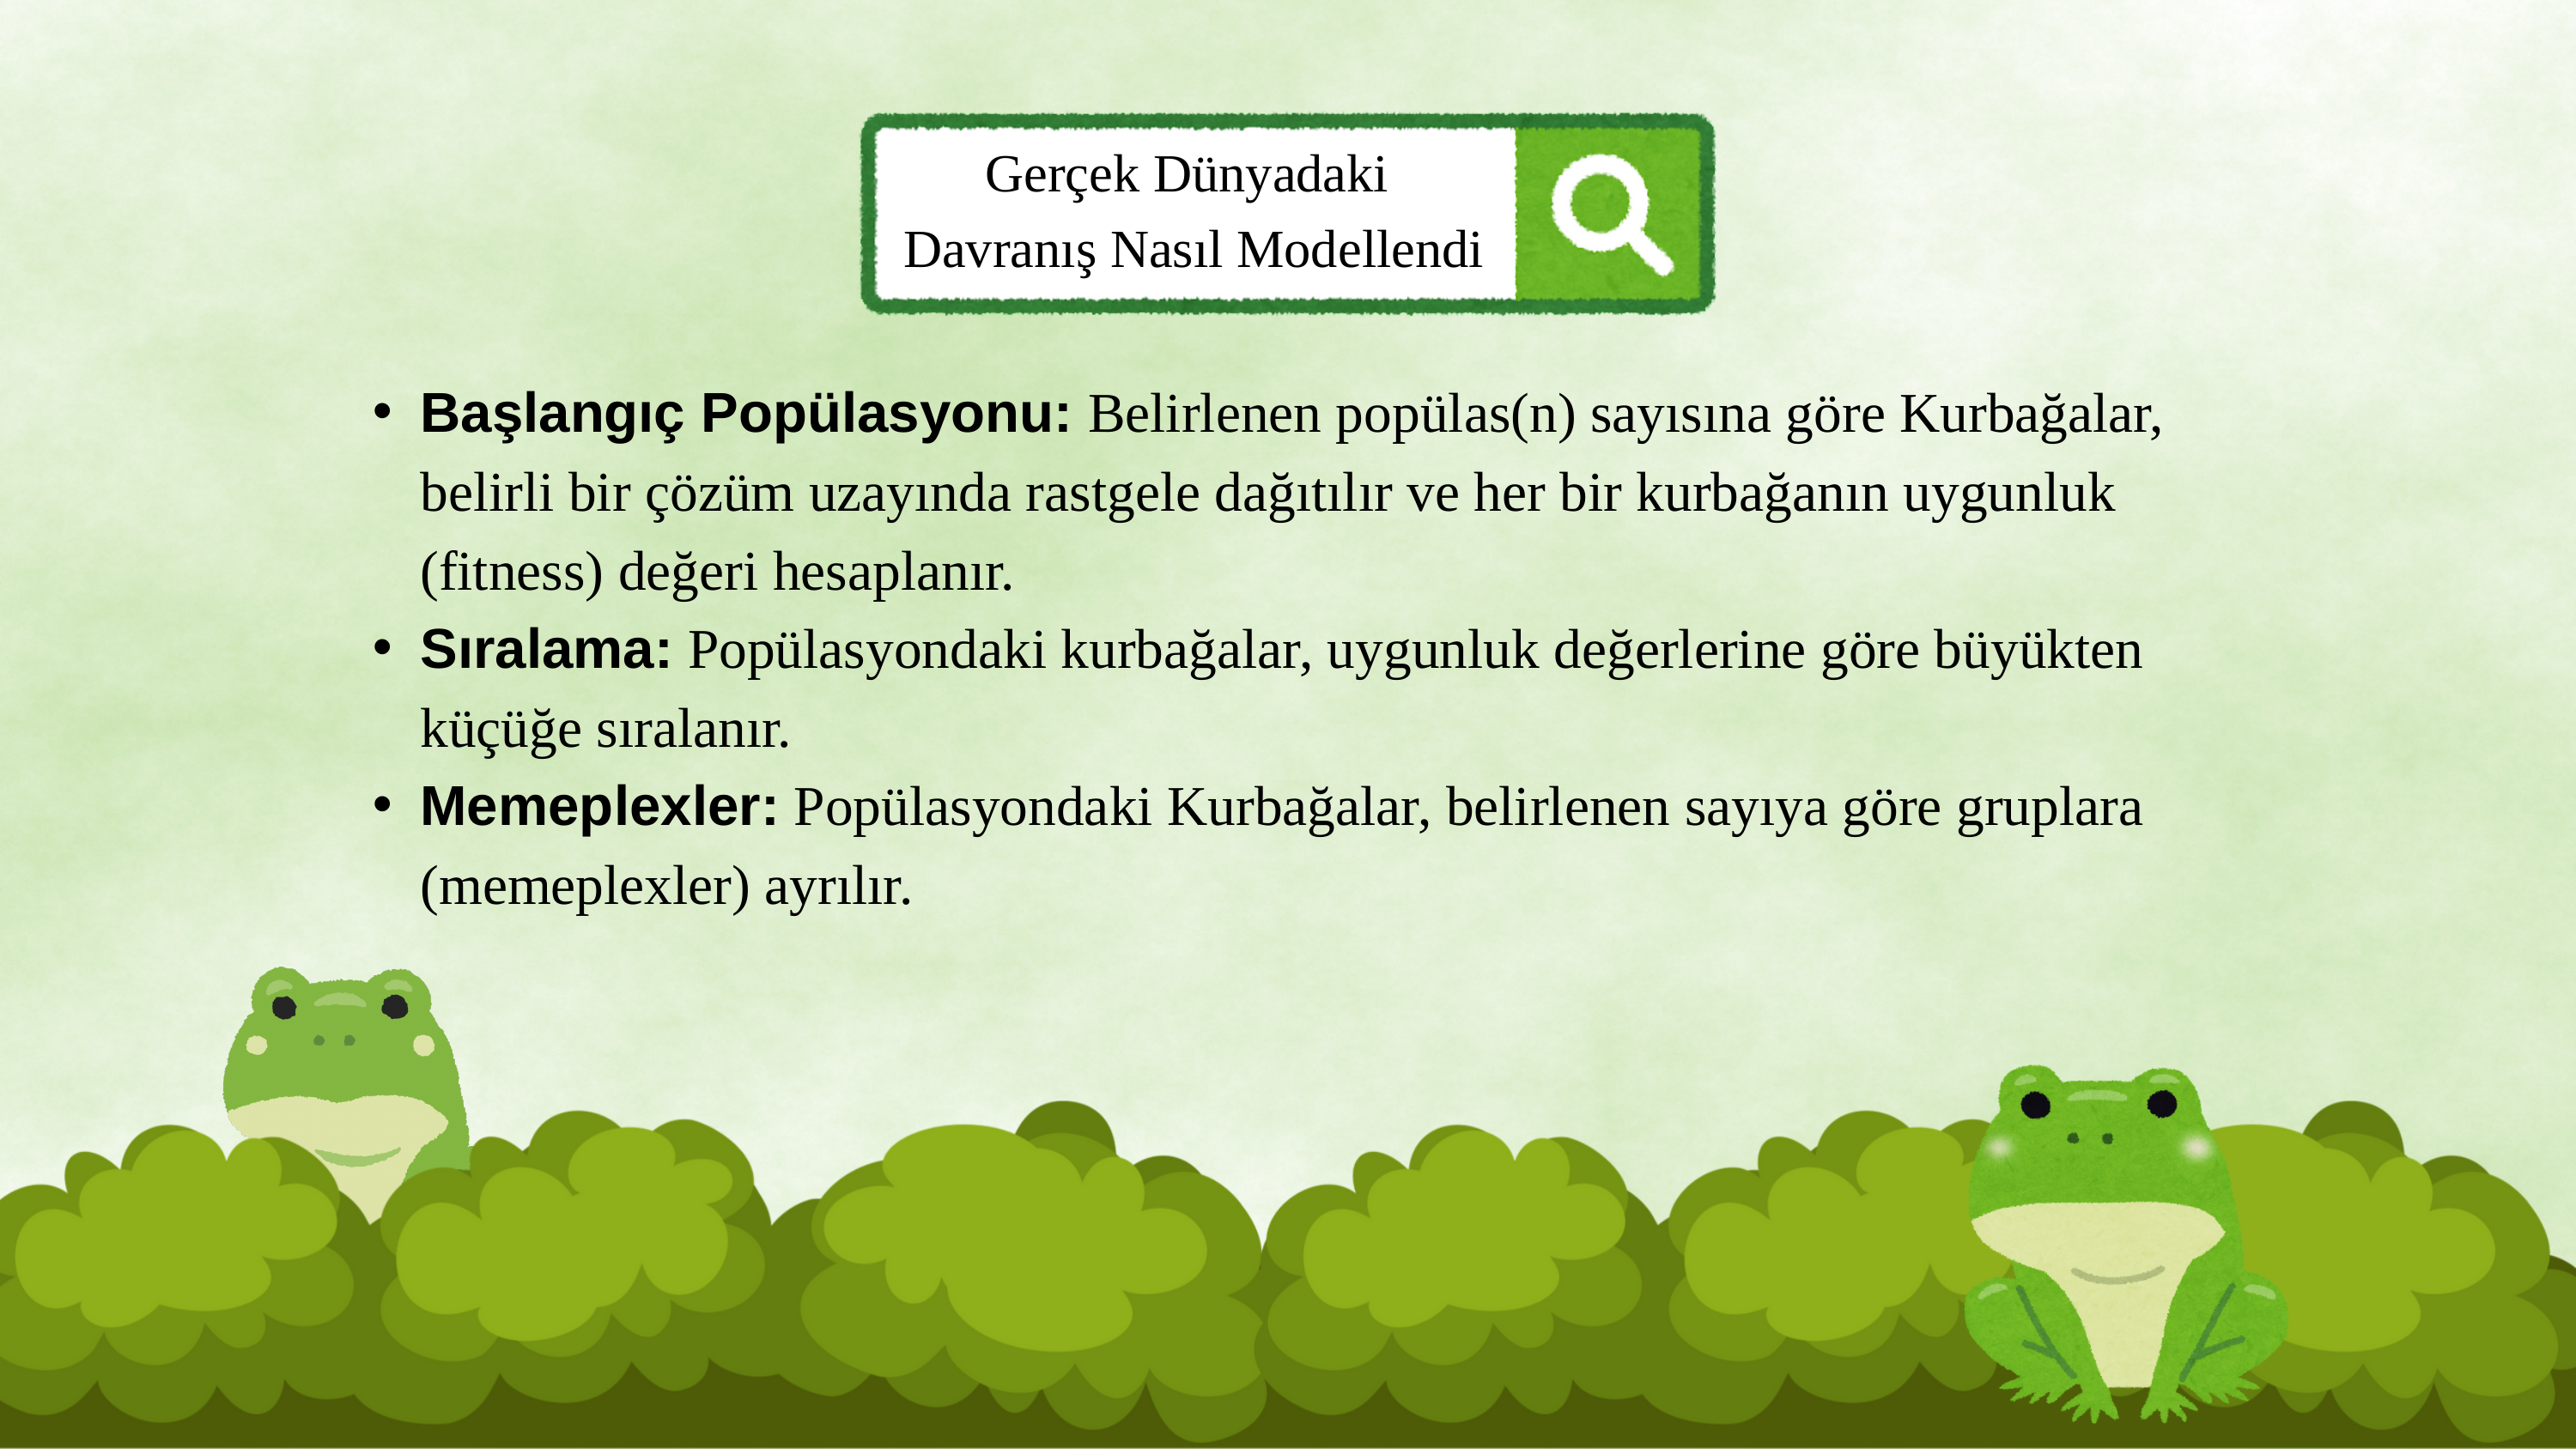

Gerçek Dünyadaki
Davranış Nasıl Modellendi
Başlangıç Popülasyonu: Belirlenen popülas(n) sayısına göre Kurbağalar, belirli bir çözüm uzayında rastgele dağıtılır ve her bir kurbağanın uygunluk (fitness) değeri hesaplanır.
Sıralama: Popülasyondaki kurbağalar, uygunluk değerlerine göre büyükten küçüğe sıralanır.
Memeplexler: Popülasyondaki Kurbağalar, belirlenen sayıya göre gruplara (memeplexler) ayrılır.